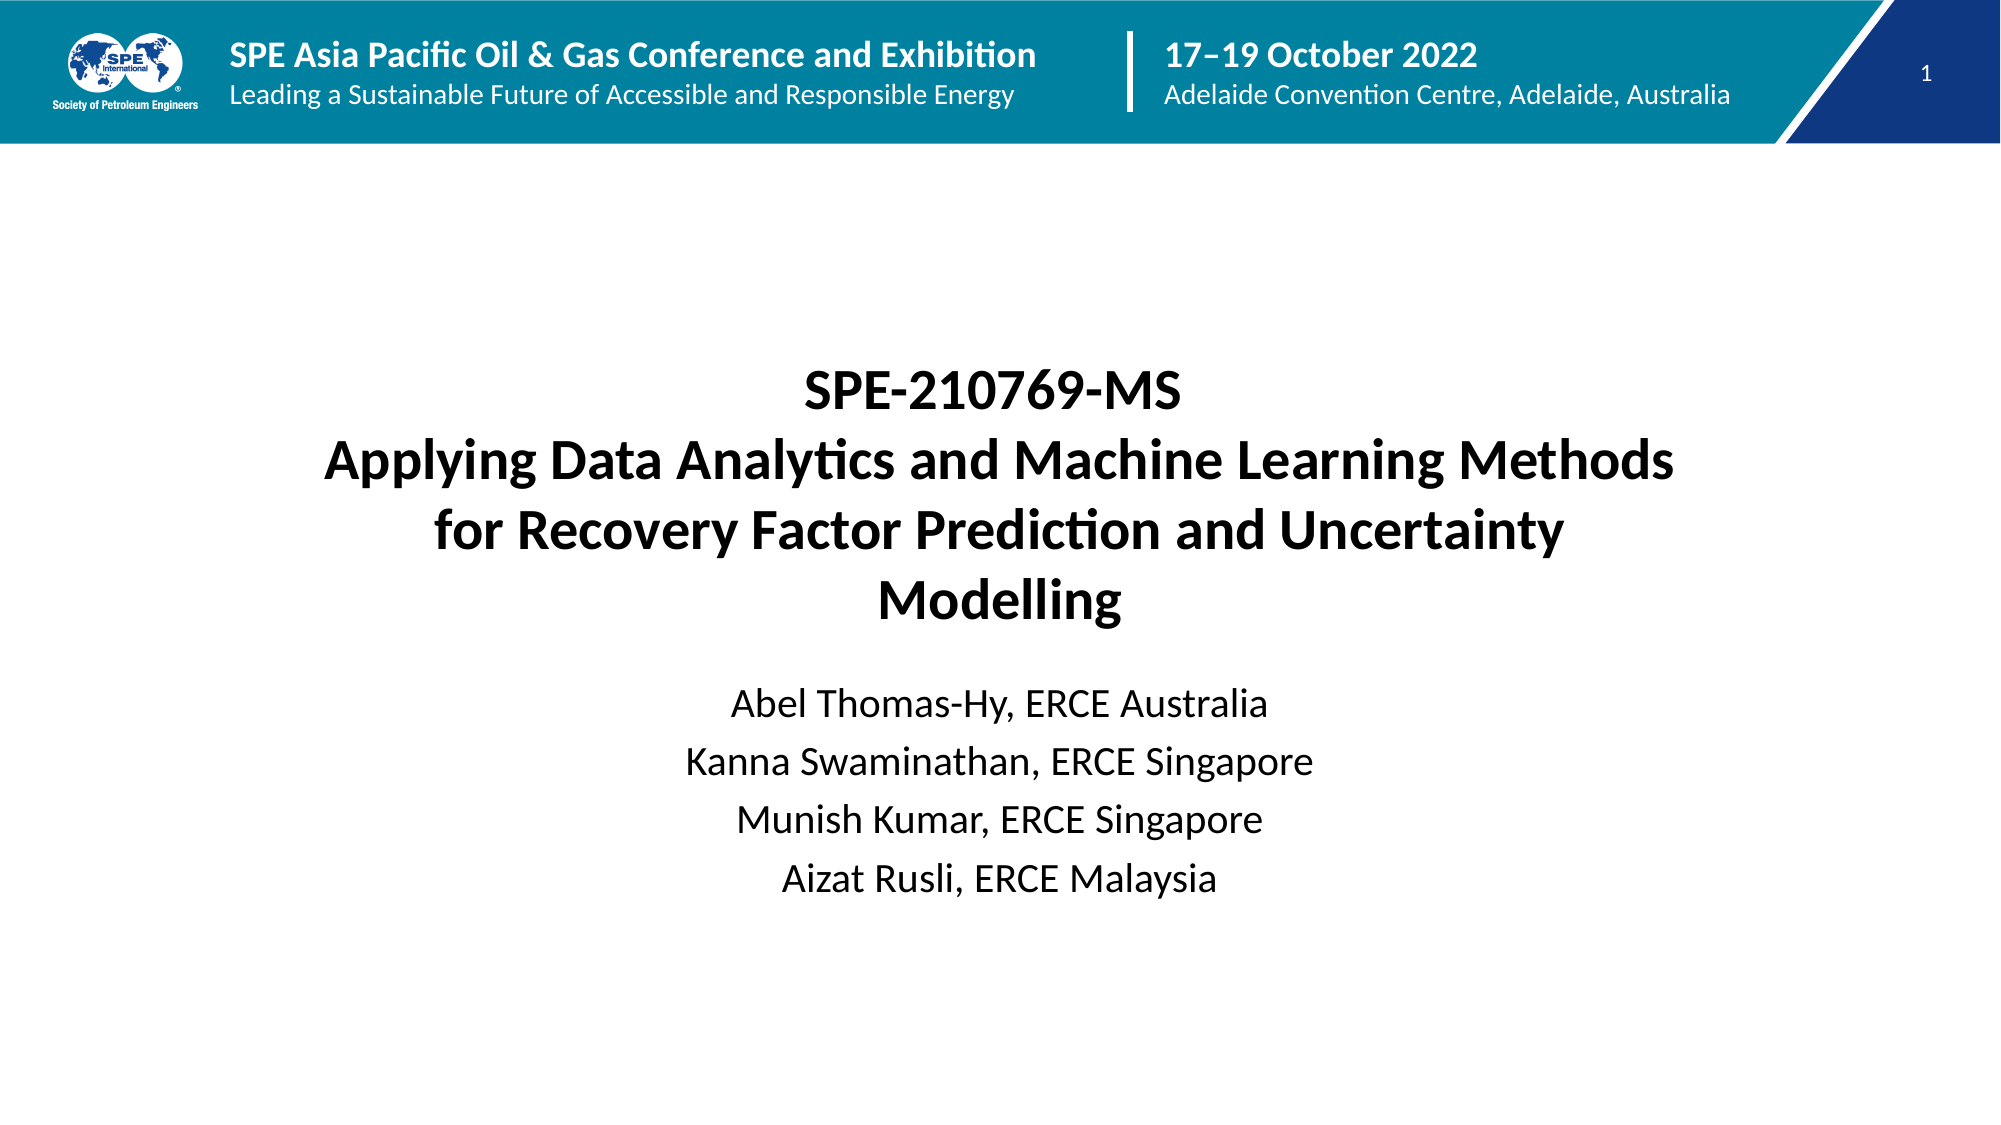

SPE-210769-MS
Applying Data Analytics and Machine Learning Methods for Recovery Factor Prediction and Uncertainty Modelling
Abel Thomas-Hy, ERCE Australia
Kanna Swaminathan, ERCE Singapore
Munish Kumar, ERCE Singapore
Aizat Rusli, ERCE Malaysia